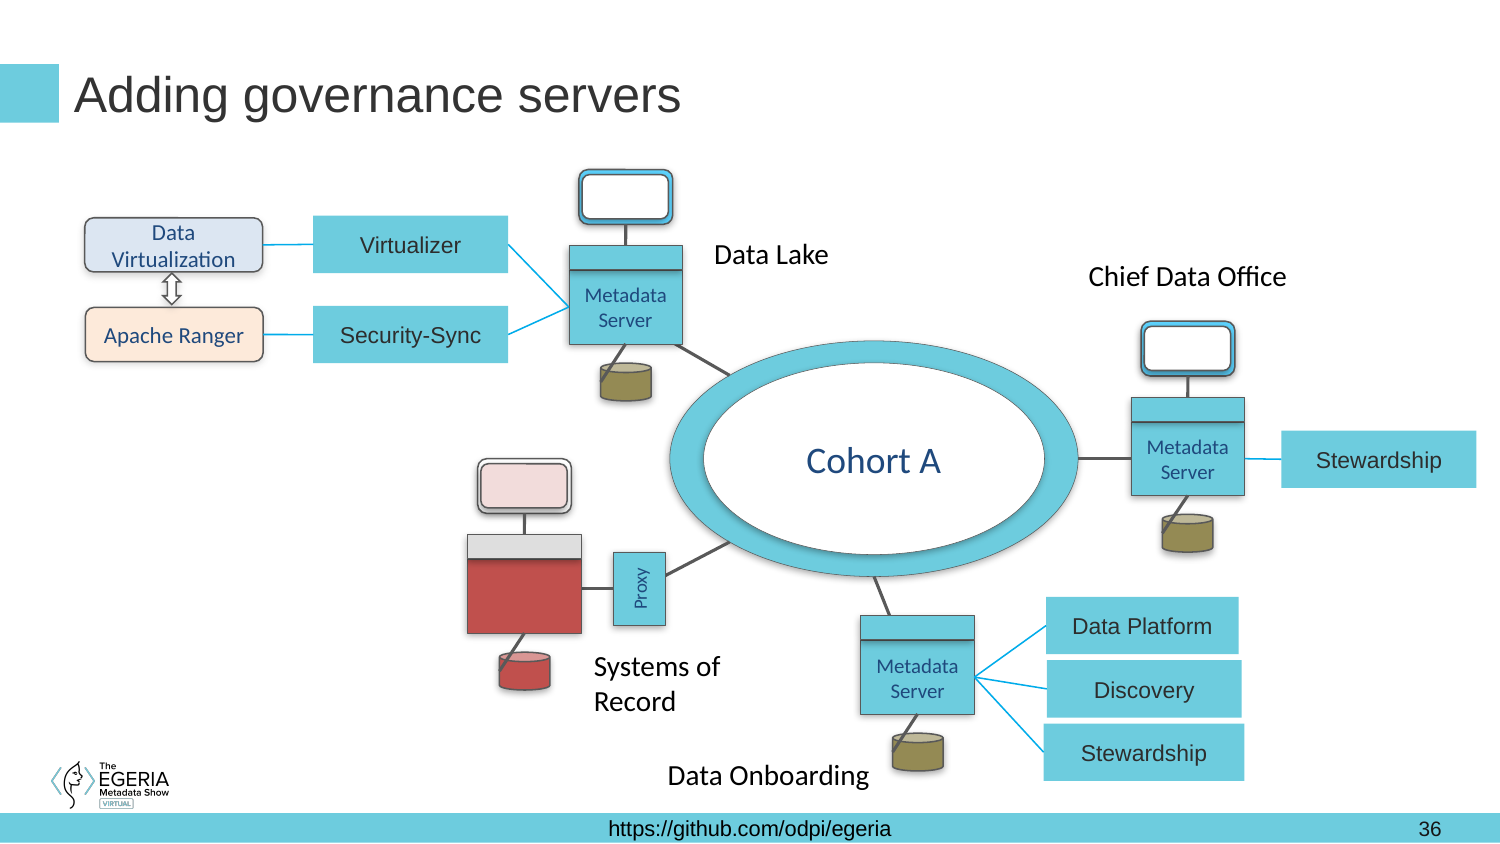

# Adding governance servers

Virtualizer
Data Virtualization
Data Lake

Chief Data Office
Metadata Server

Security-Sync
Apache Ranger

Cohort A

Metadata Server
Stewardship

Proxy

Data Platform

Systems of Record
Metadata
Server

Discovery
Stewardship

Data Onboarding
36